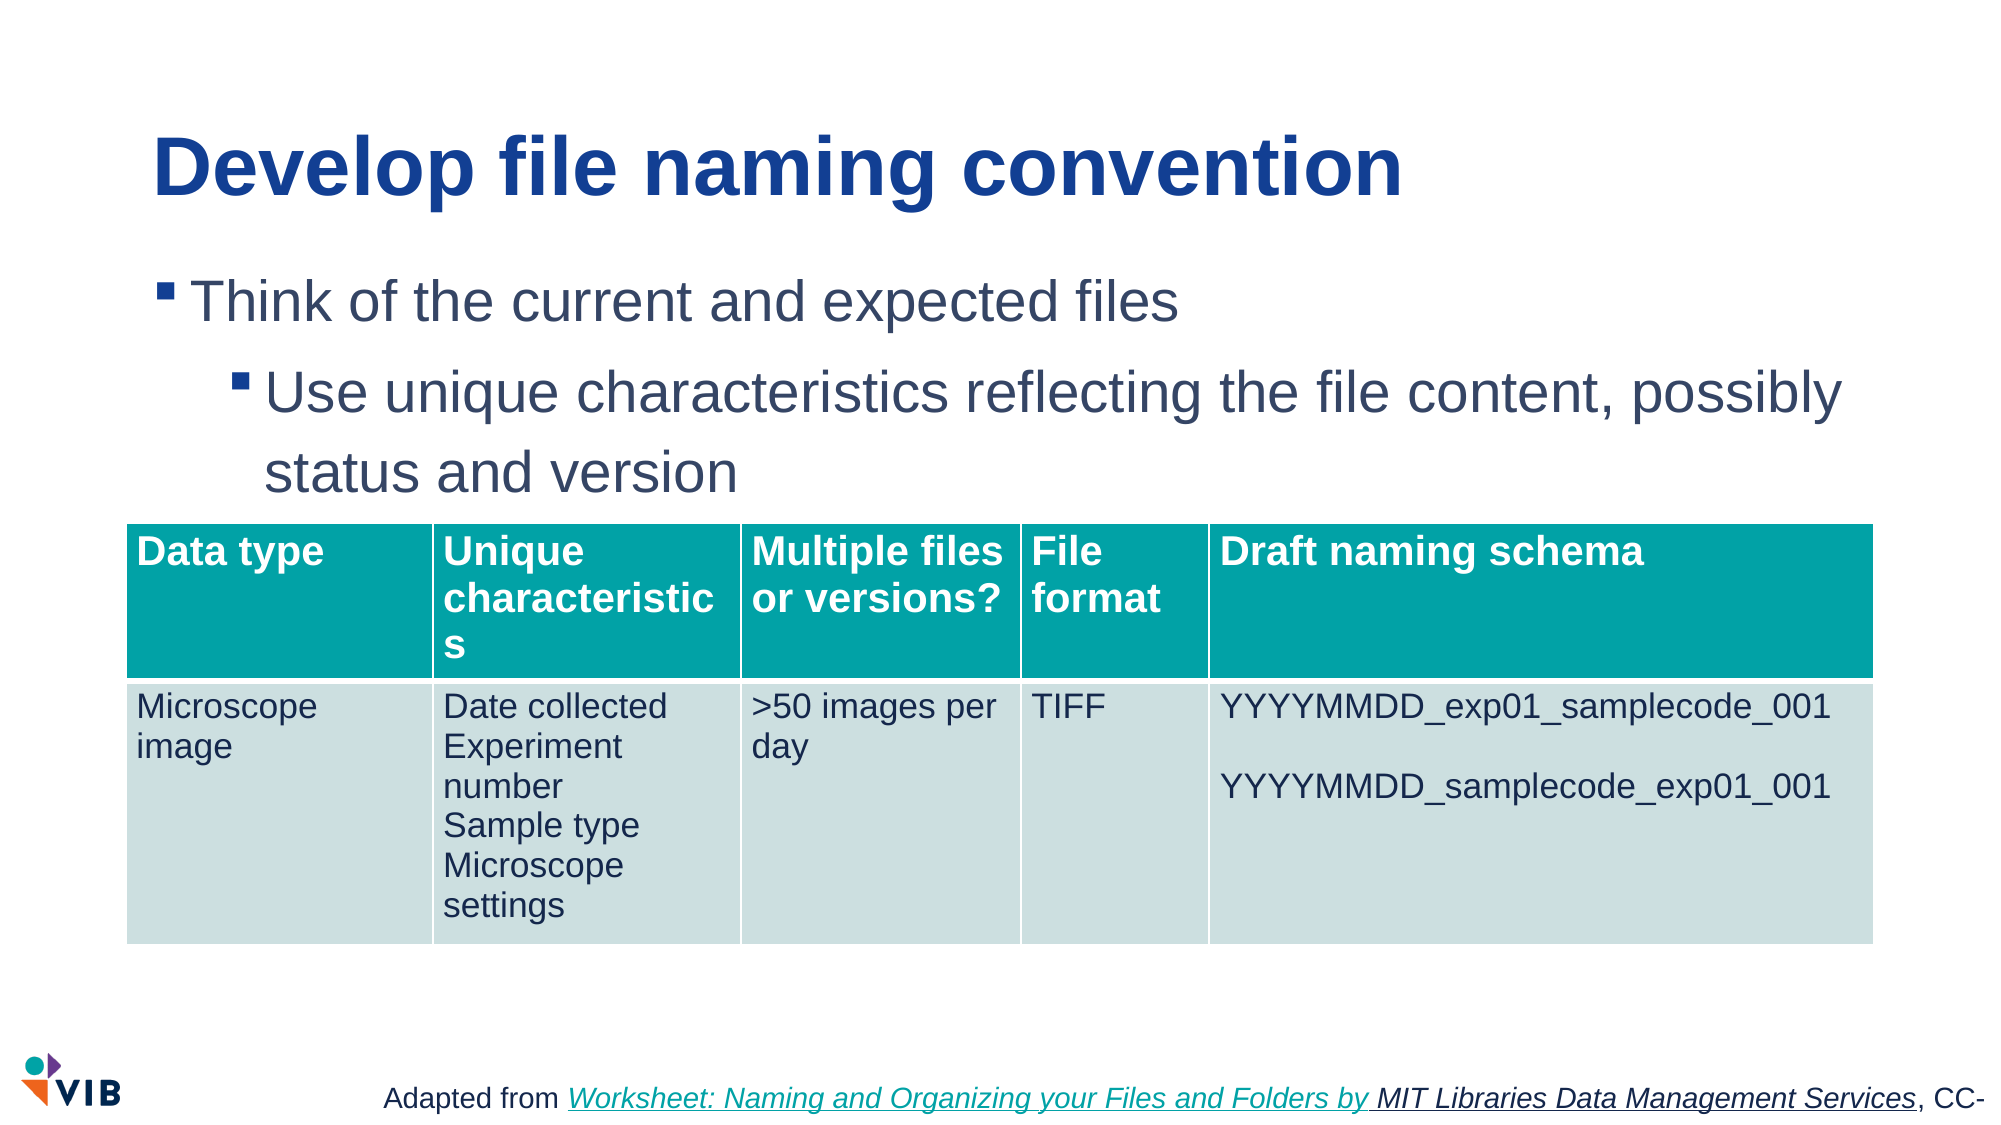

# Develop file naming convention
Think of the current and expected files
Use unique characteristics reflecting the file content, possibly status and version​
File name = principal identiﬁer of ﬁle, used to uniquely identify a file​
Be consistent

| Data type | Unique characteristics | Multiple files or versions? | File format | Draft naming schema |
| --- | --- | --- | --- | --- |
| Microscope image | Date collected Experiment number Sample type Microscope settings | >50 images per day | TIFF | YYYYMMDD\_exp01\_samplecode\_001 YYYYMMDD\_samplecode\_exp01\_001 |
Adapted from Worksheet: Naming and Organizing your Files and Folders by MIT Libraries Data Management Services, CC-BY,
149